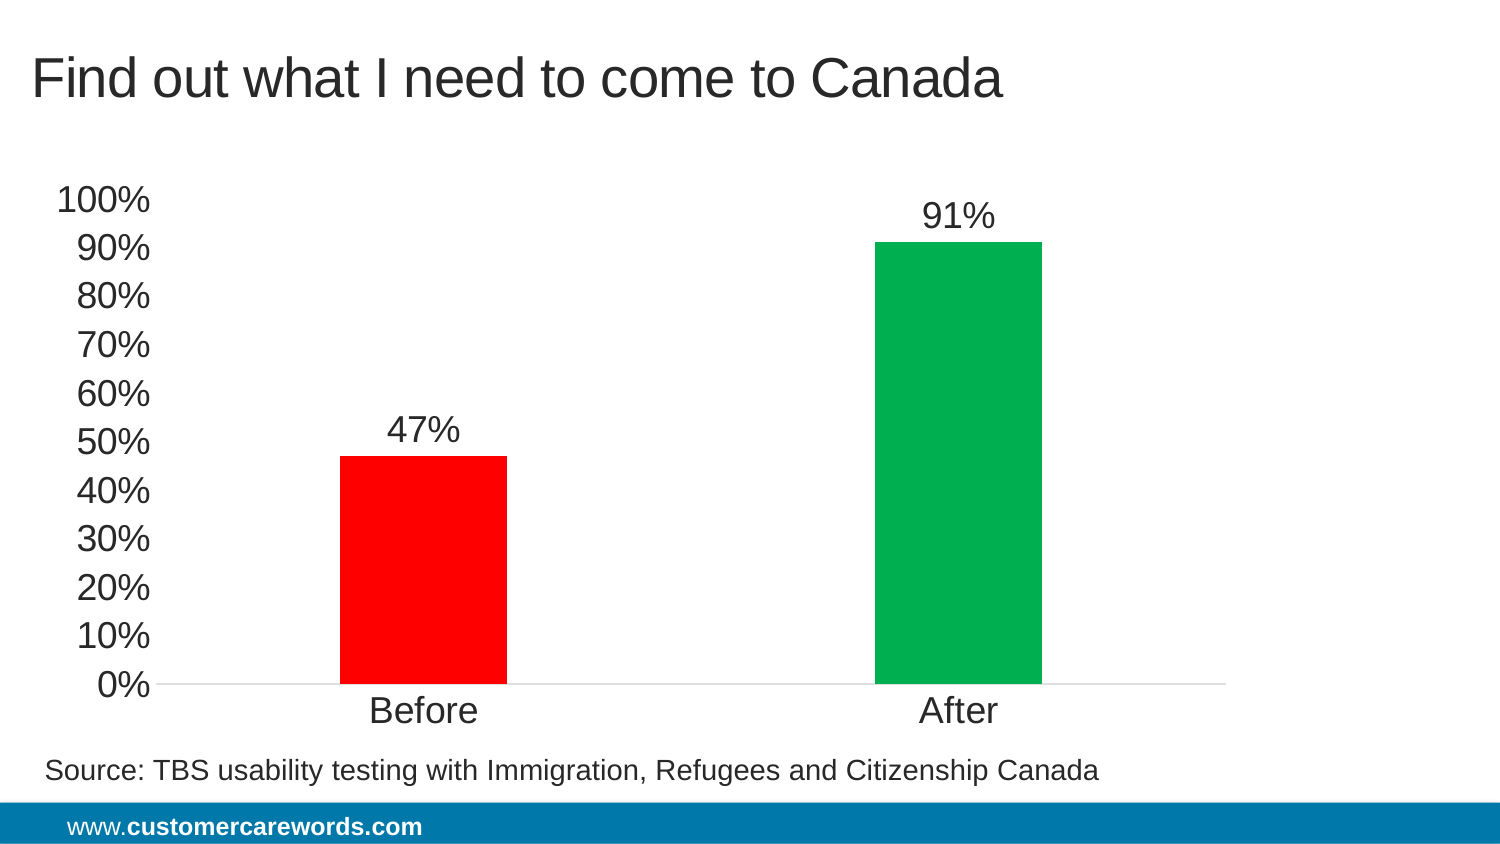

# Find out what I need to come to Canada

### Chart

| Category | Series 1 |
|---|---|
| Before | 0.47 |
| After | 0.91 |
Source: TBS usability testing with Immigration, Refugees and Citizenship Canada